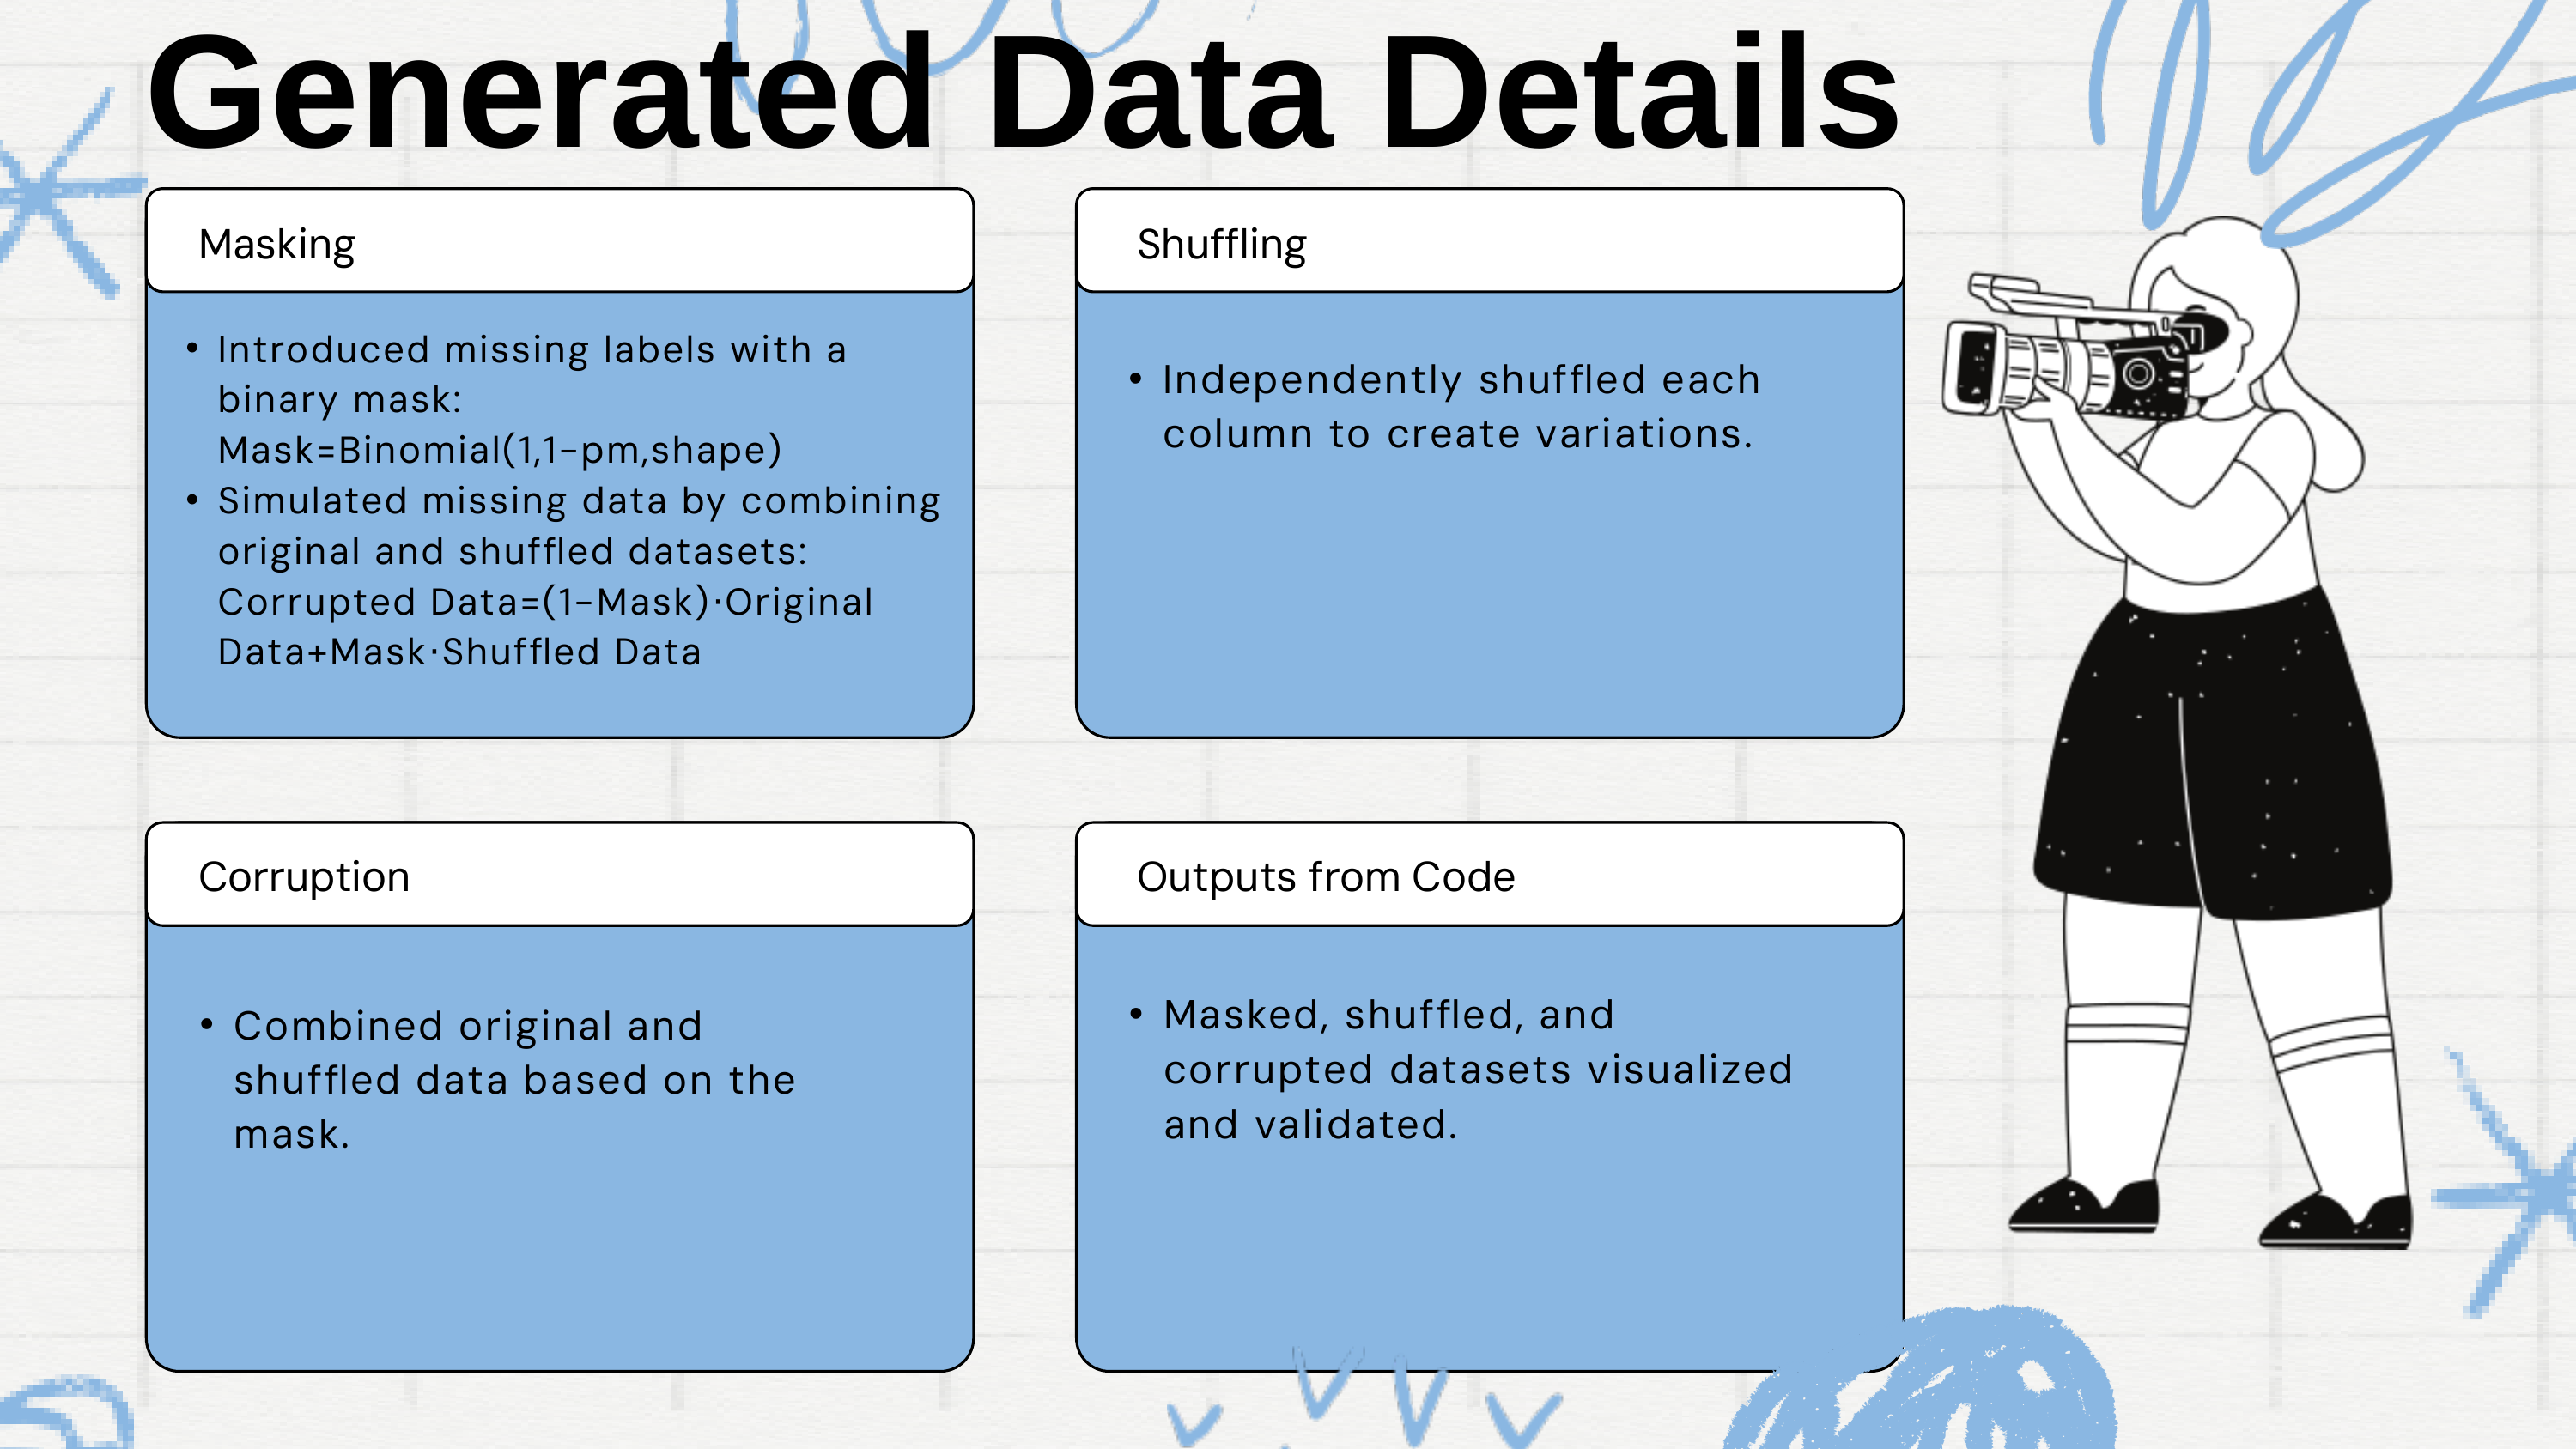

Generated Data Details

Masking
Shuffling
Introduced missing labels with a binary mask: Mask=Binomial(1,1−pm,shape)
Simulated missing data by combining original and shuffled datasets: Corrupted Data=(1−Mask)⋅Original Data+Mask⋅Shuffled Data

Independently shuffled each column to create variations.

Corruption
Outputs from Code
Masked, shuffled, and corrupted datasets visualized and validated.
Combined original and shuffled data based on the mask.